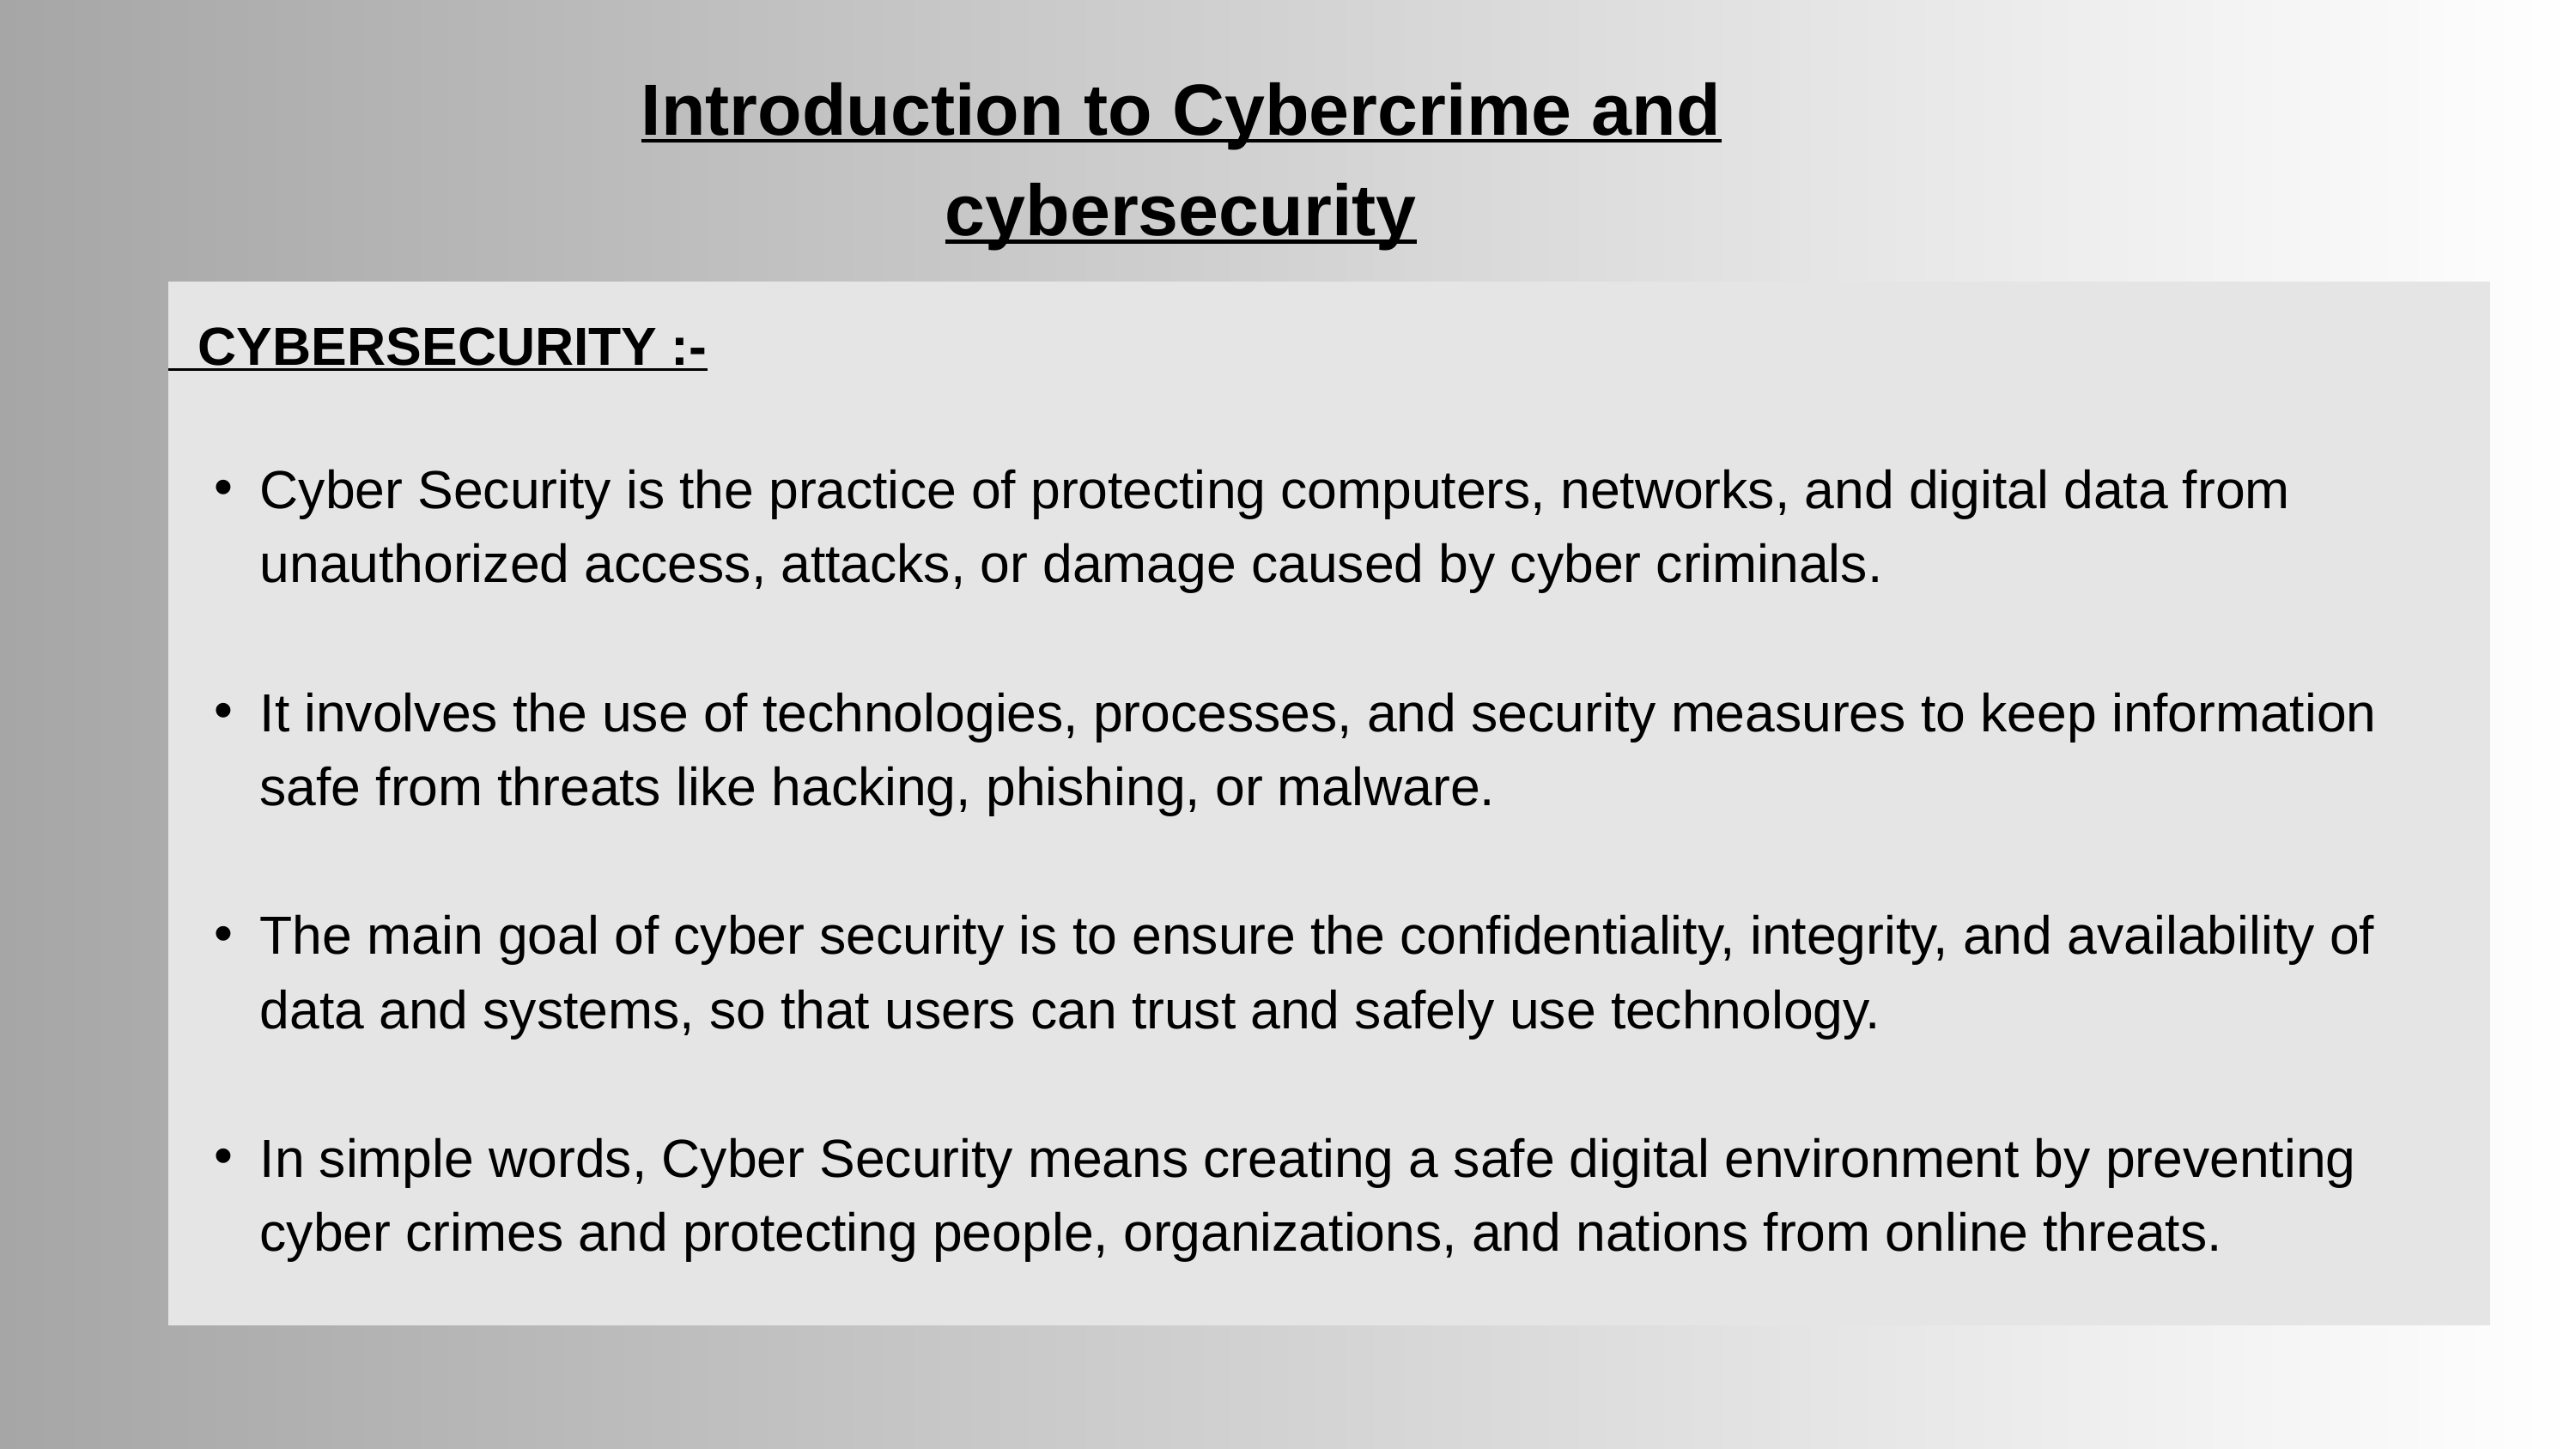

Introduction to Cybercrime and cybersecurity

  CYBERSECURITY :-

Cyber Security is the practice of protecting computers, networks, and digital data from unauthorized access, attacks, or damage caused by cyber criminals.

It involves the use of technologies, processes, and security measures to keep information safe from threats like hacking, phishing, or malware.

The main goal of cyber security is to ensure the confidentiality, integrity, and availability of data and systems, so that users can trust and safely use technology.

In simple words, Cyber Security means creating a safe digital environment by preventing cyber crimes and protecting people, organizations, and nations from online threats.